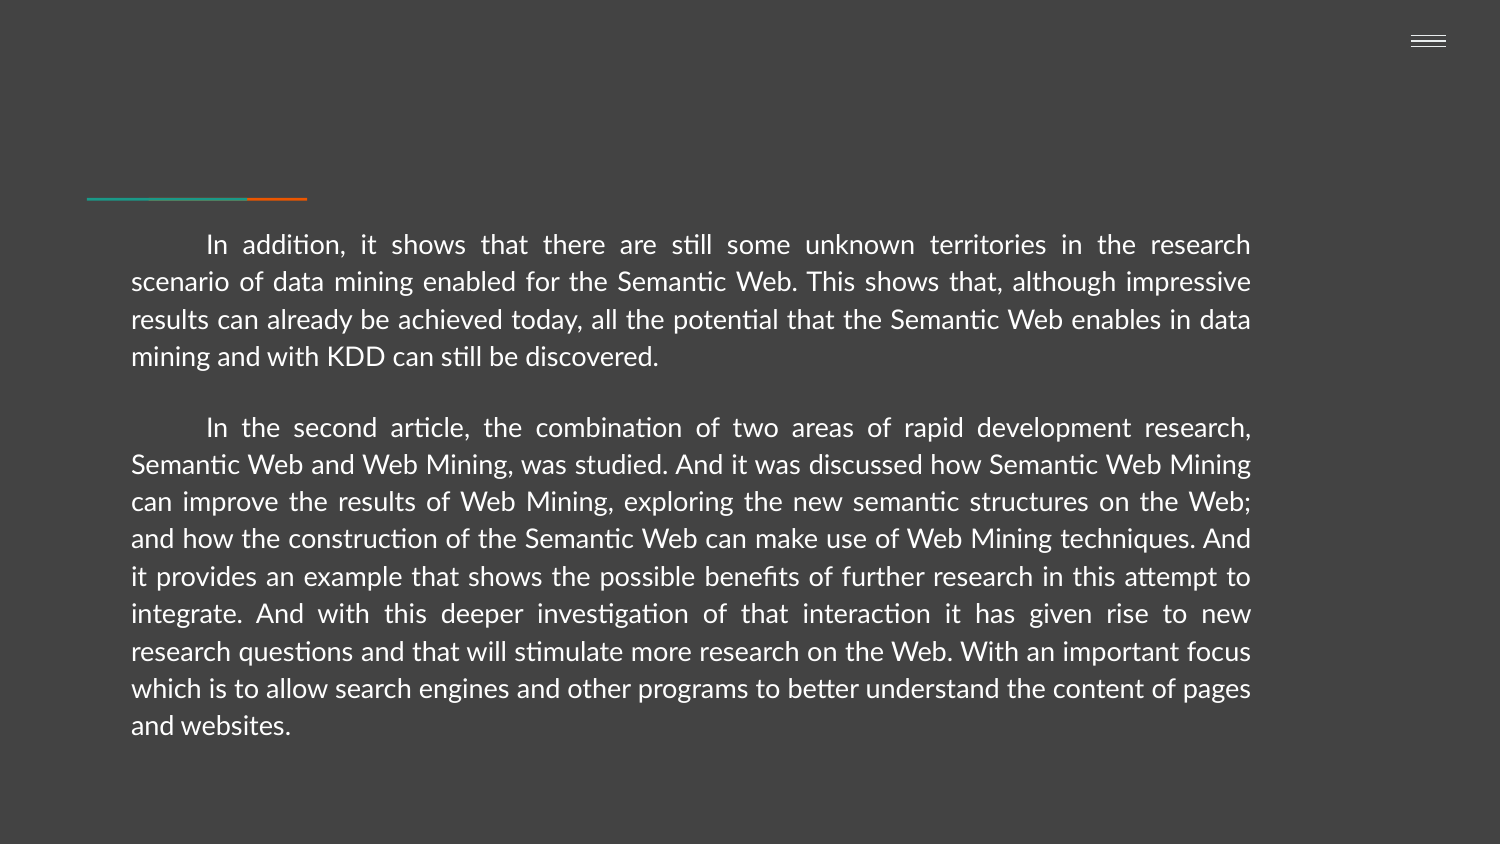

In addition, it shows that there are still some unknown territories in the research scenario of data mining enabled for the Semantic Web. This shows that, although impressive results can already be achieved today, all the potential that the Semantic Web enables in data mining and with KDD can still be discovered.
In the second article, the combination of two areas of rapid development research, Semantic Web and Web Mining, was studied. And it was discussed how Semantic Web Mining can improve the results of Web Mining, exploring the new semantic structures on the Web; and how the construction of the Semantic Web can make use of Web Mining techniques. And it provides an example that shows the possible benefits of further research in this attempt to integrate. And with this deeper investigation of that interaction it has given rise to new research questions and that will stimulate more research on the Web. With an important focus which is to allow search engines and other programs to better understand the content of pages and websites.